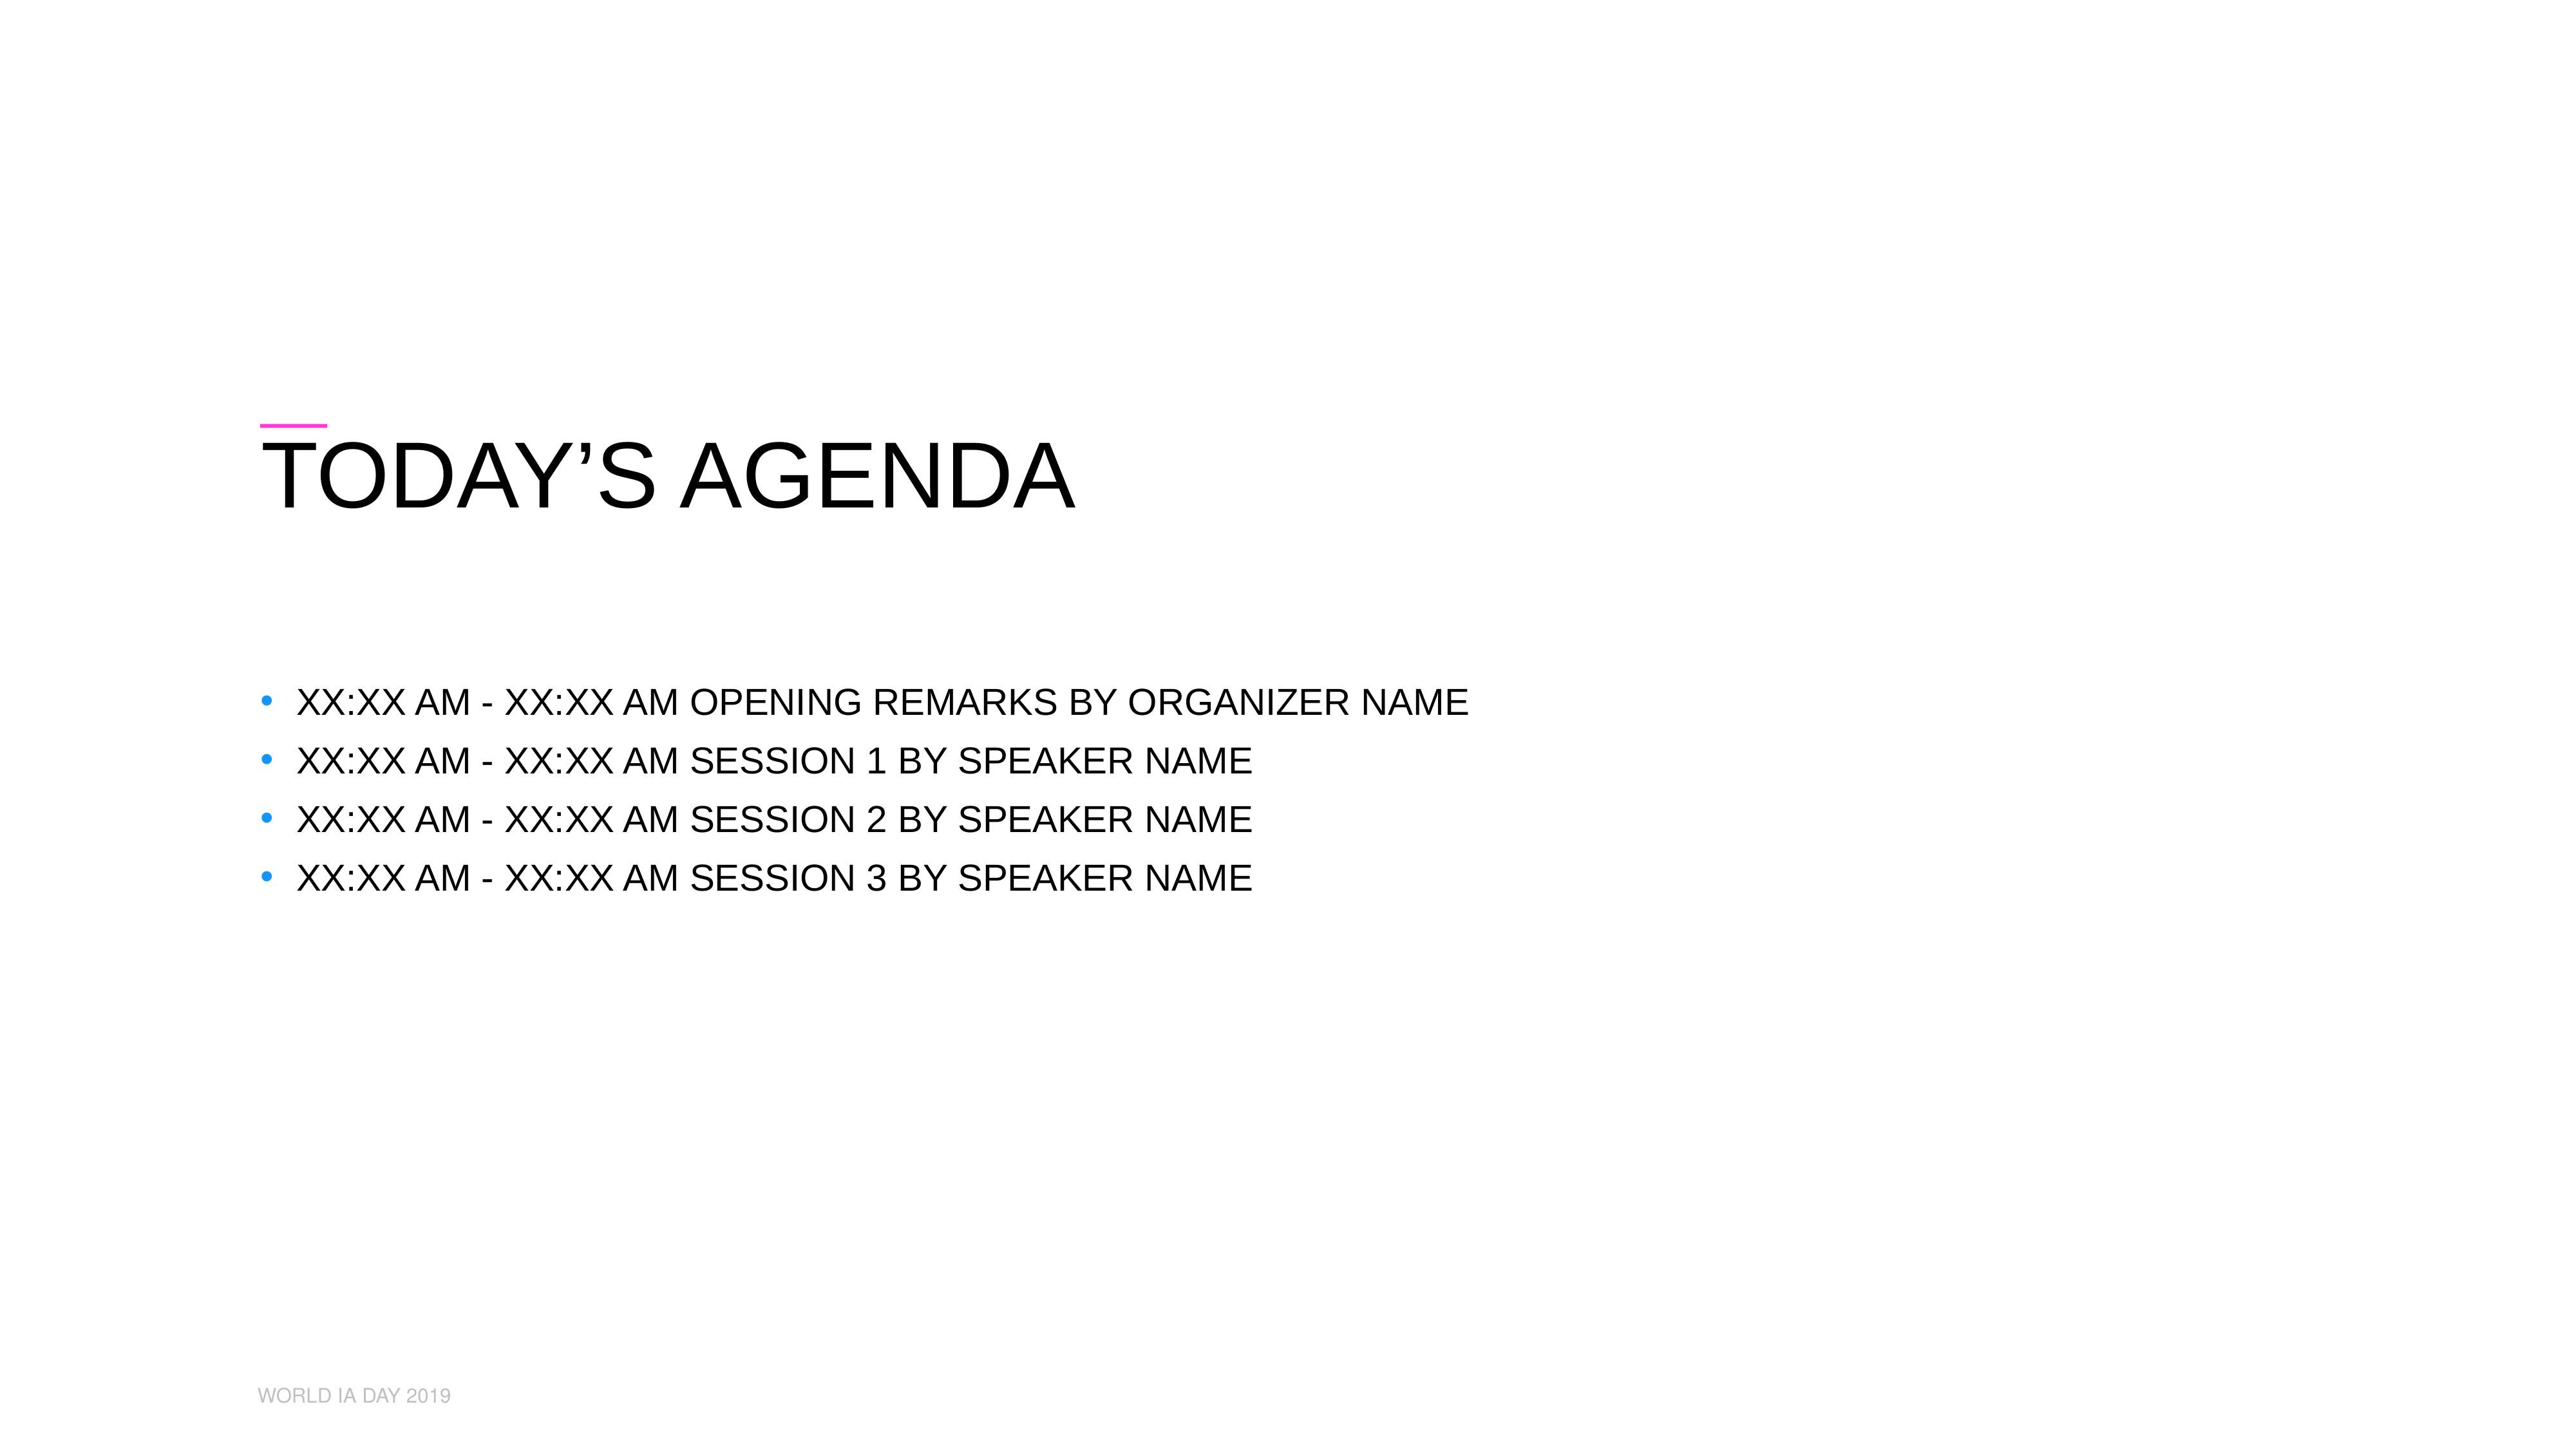

TODAY’S AGENDA
XX:XX AM - XX:XX AM OPENING REMARKS BY ORGANIZER NAME
XX:XX AM - XX:XX AM SESSION 1 BY SPEAKER NAME
XX:XX AM - XX:XX AM SESSION 2 BY SPEAKER NAME
XX:XX AM - XX:XX AM SESSION 3 BY SPEAKER NAME